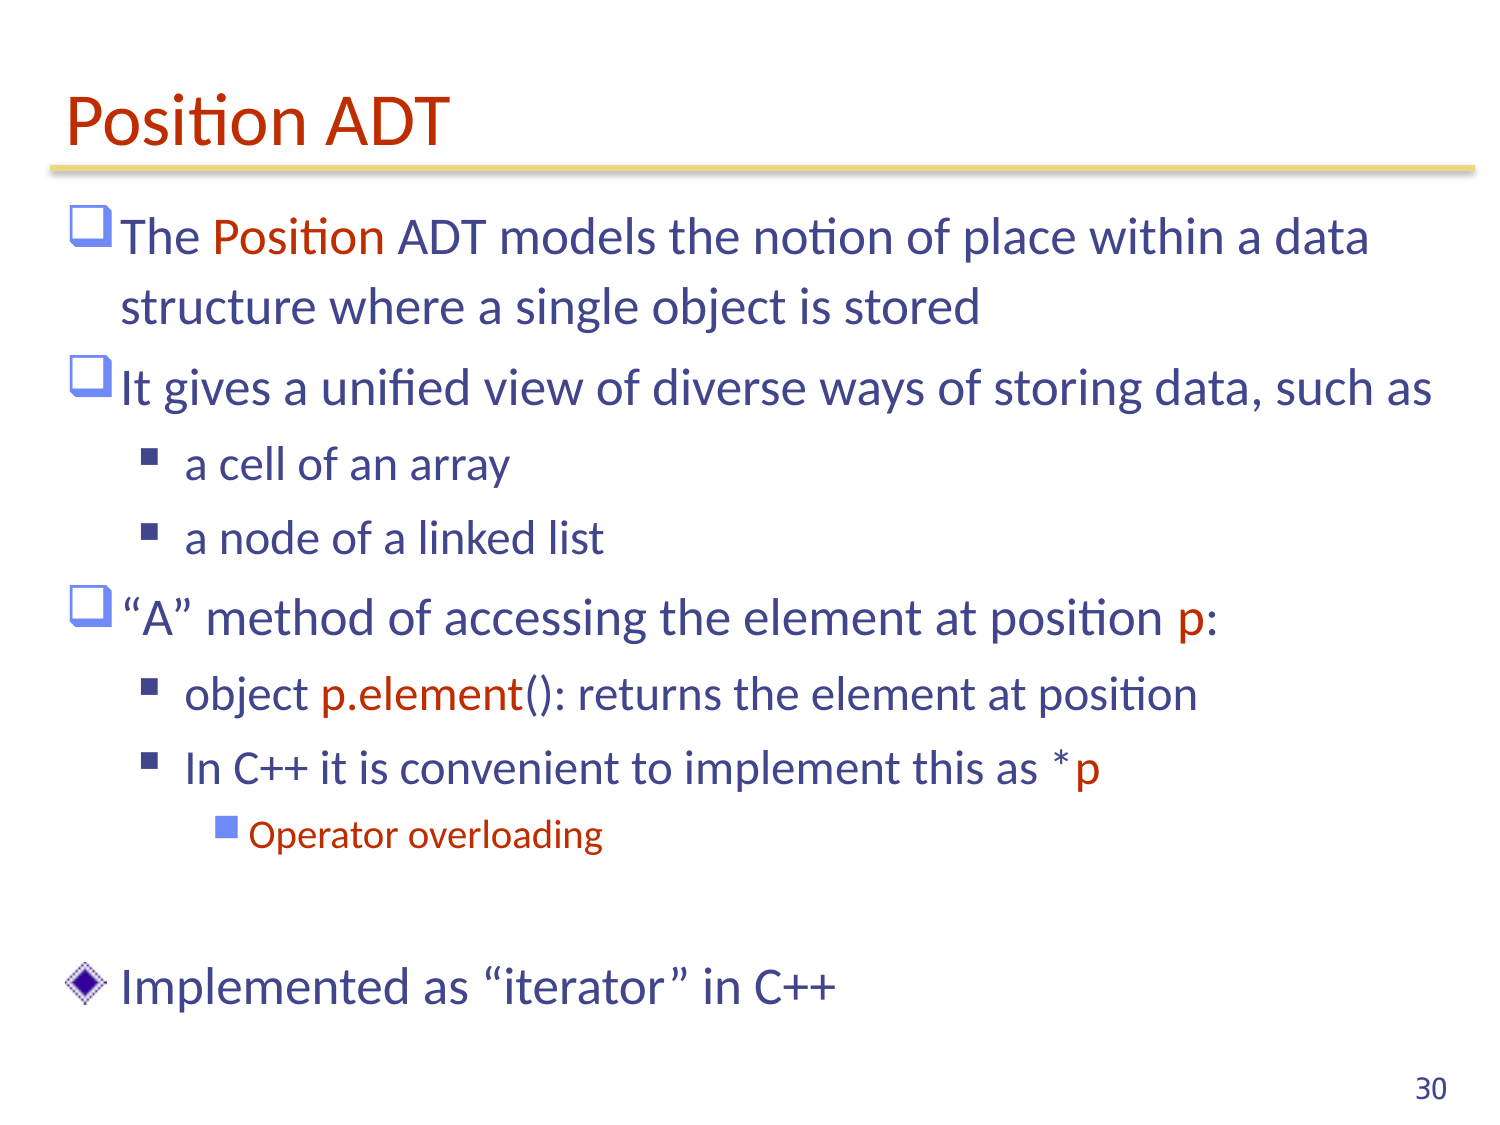

# Position ADT
The Position ADT models the notion of place within a data structure where a single object is stored
It gives a unified view of diverse ways of storing data, such as
a cell of an array
a node of a linked list
“A” method of accessing the element at position p:
object p.element(): returns the element at position
In C++ it is convenient to implement this as *p
Operator overloading

Implemented as “iterator” in C++
30